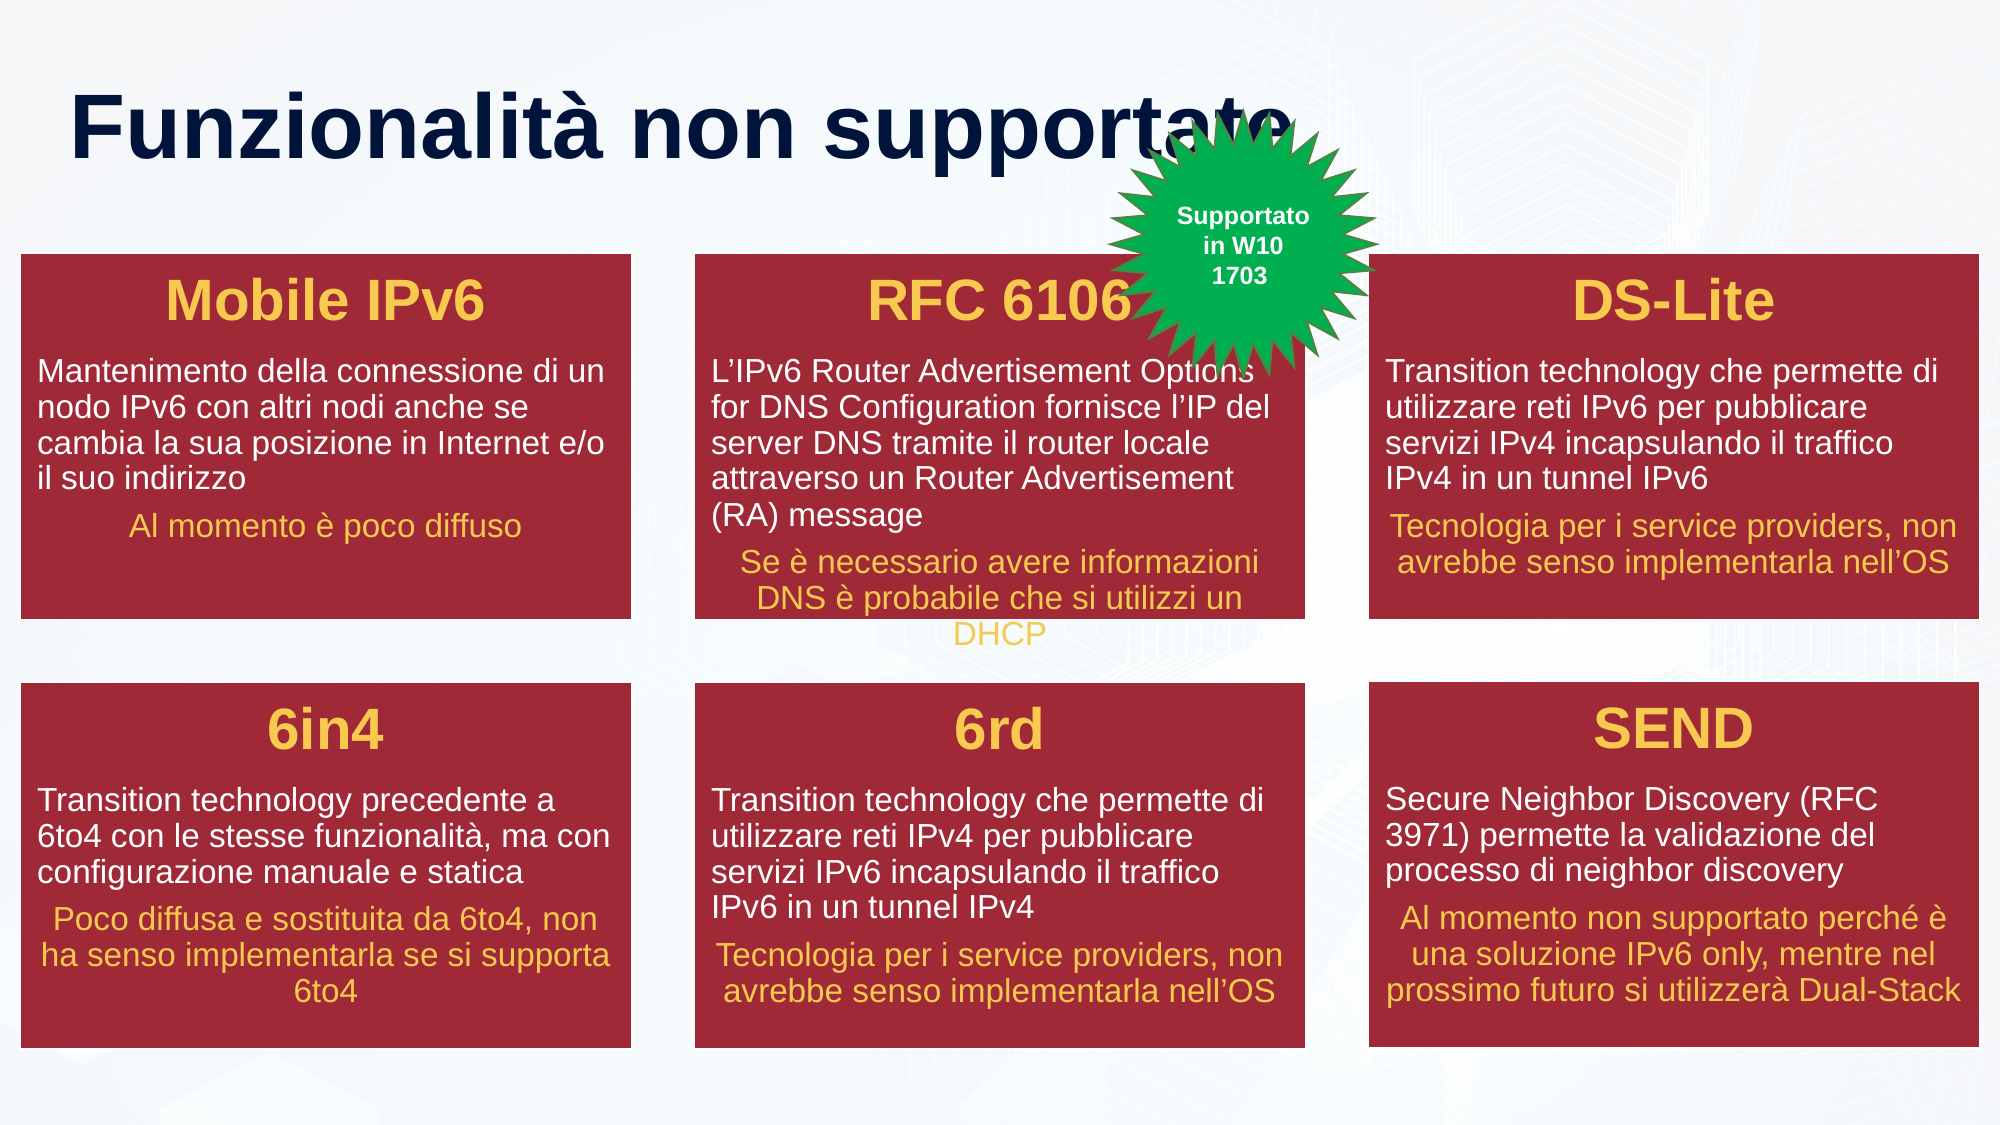

# Funzionalità non supportate
Supportato in W10 1703
Mobile IPv6
Mantenimento della connessione di un nodo IPv6 con altri nodi anche se cambia la sua posizione in Internet e/o il suo indirizzo
Al momento è poco diffuso
RFC 6106
L’IPv6 Router Advertisement Options for DNS Configuration fornisce l’IP del server DNS tramite il router locale attraverso un Router Advertisement (RA) message
Se è necessario avere informazioni DNS è probabile che si utilizzi un DHCP
DS-Lite
Transition technology che permette di utilizzare reti IPv6 per pubblicare servizi IPv4 incapsulando il traffico IPv4 in un tunnel IPv6
Tecnologia per i service providers, non avrebbe senso implementarla nell’OS
6in4
Transition technology precedente a 6to4 con le stesse funzionalità, ma con configurazione manuale e statica
Poco diffusa e sostituita da 6to4, non ha senso implementarla se si supporta 6to4
6rd
Transition technology che permette di utilizzare reti IPv4 per pubblicare servizi IPv6 incapsulando il traffico IPv6 in un tunnel IPv4
Tecnologia per i service providers, non avrebbe senso implementarla nell’OS
SEND
Secure Neighbor Discovery (RFC 3971) permette la validazione del processo di neighbor discovery
Al momento non supportato perché è una soluzione IPv6 only, mentre nel prossimo futuro si utilizzerà Dual-Stack